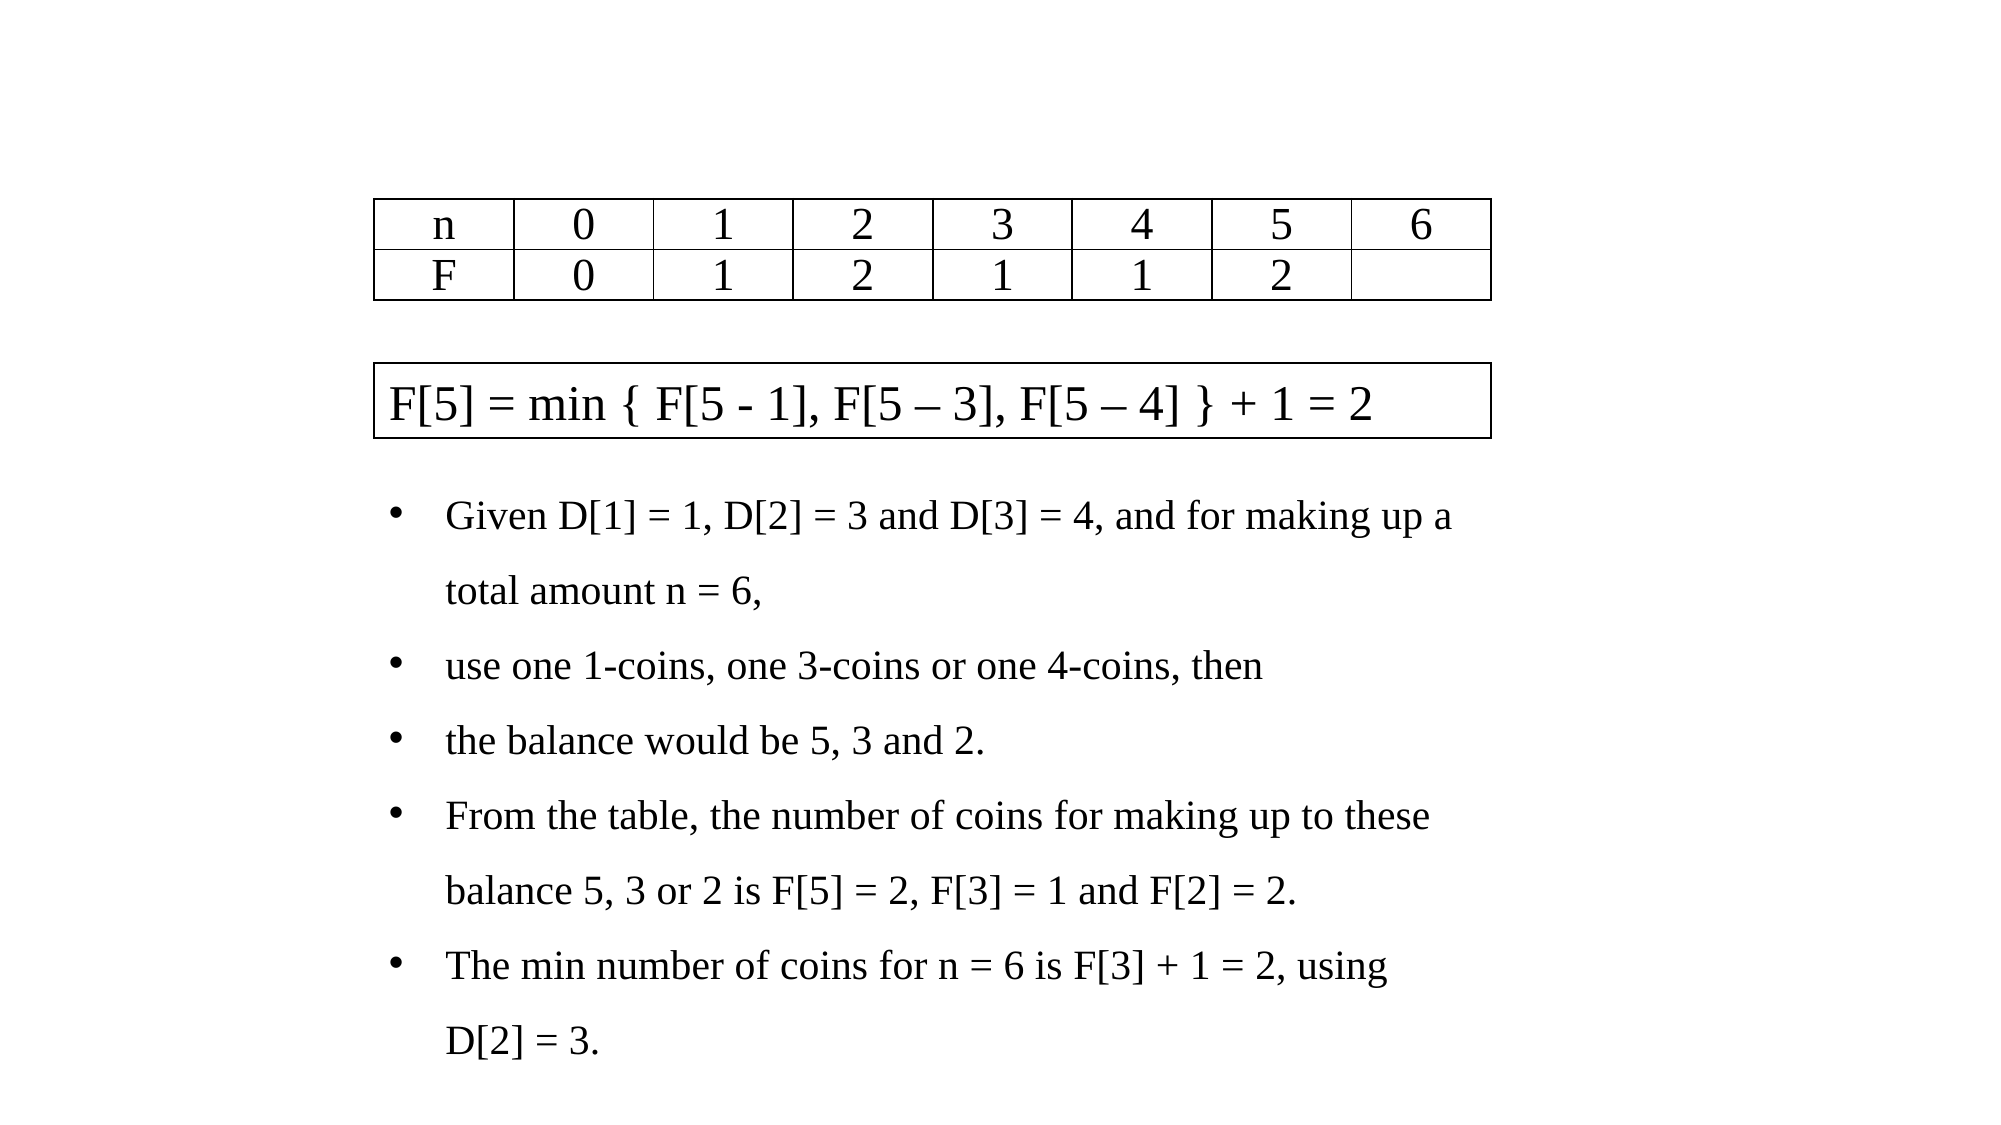

| n | 0 | 1 | 2 | 3 | 4 | 5 | 6 |
| --- | --- | --- | --- | --- | --- | --- | --- |
| F | 0 | 1 | 2 | 1 | 1 | 2 |  |
F[5] = min { F[5 - 1], F[5 – 3], F[5 – 4] } + 1 = 2
Given D[1] = 1, D[2] = 3 and D[3] = 4, and for making up a total amount n = 6,
use one 1-coins, one 3-coins or one 4-coins, then
the balance would be 5, 3 and 2.
From the table, the number of coins for making up to these balance 5, 3 or 2 is F[5] = 2, F[3] = 1 and F[2] = 2.
The min number of coins for n = 6 is F[3] + 1 = 2, using D[2] = 3.